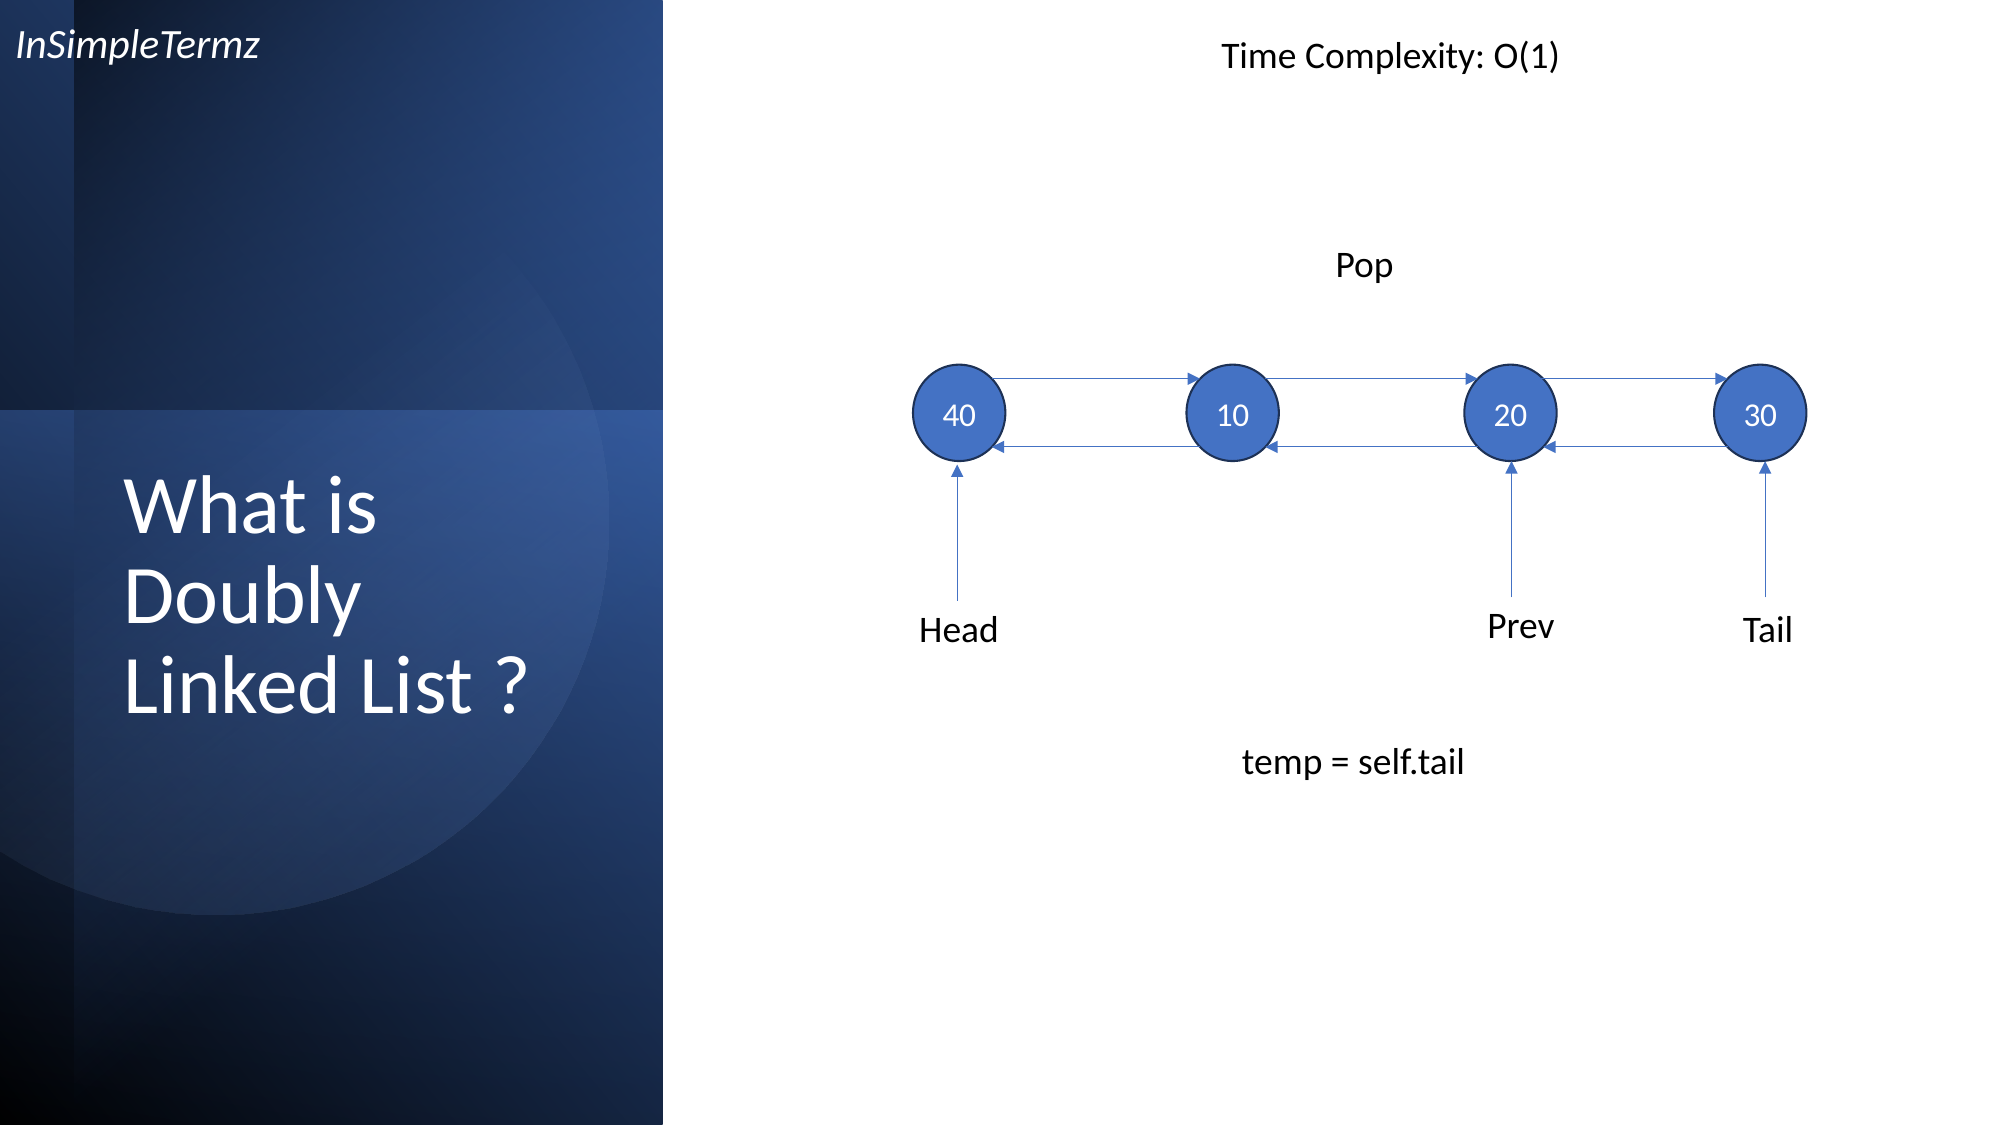

InSimpleTermz
Time Complexity: O(1)

Pop

40
10
20
30

# What is Doubly Linked List ?
Prev
Head
Tail
temp = self.tail